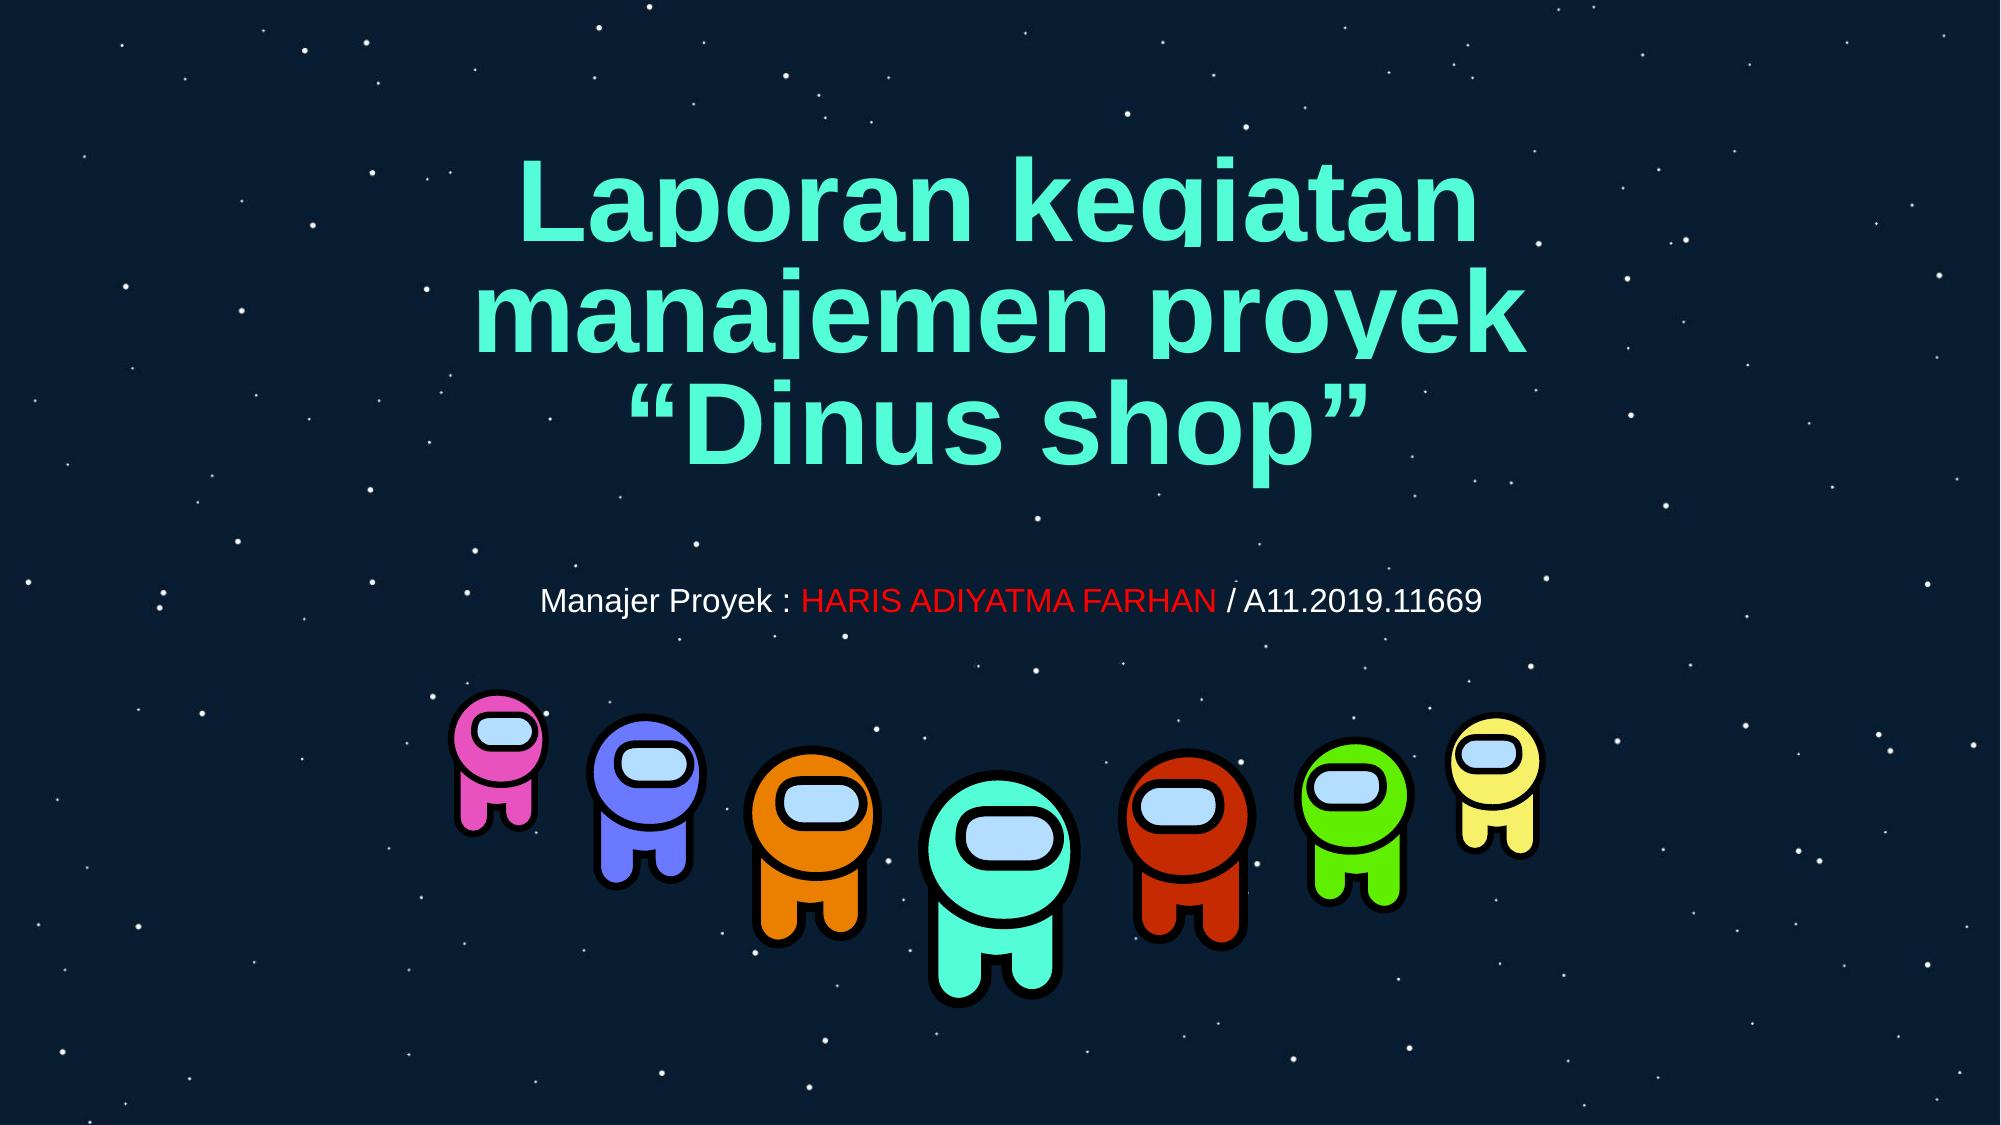

# Laporan kegiatan manajemen proyek “Dinus shop”
Manajer Proyek : HARIS ADIYATMA FARHAN / A11.2019.11669